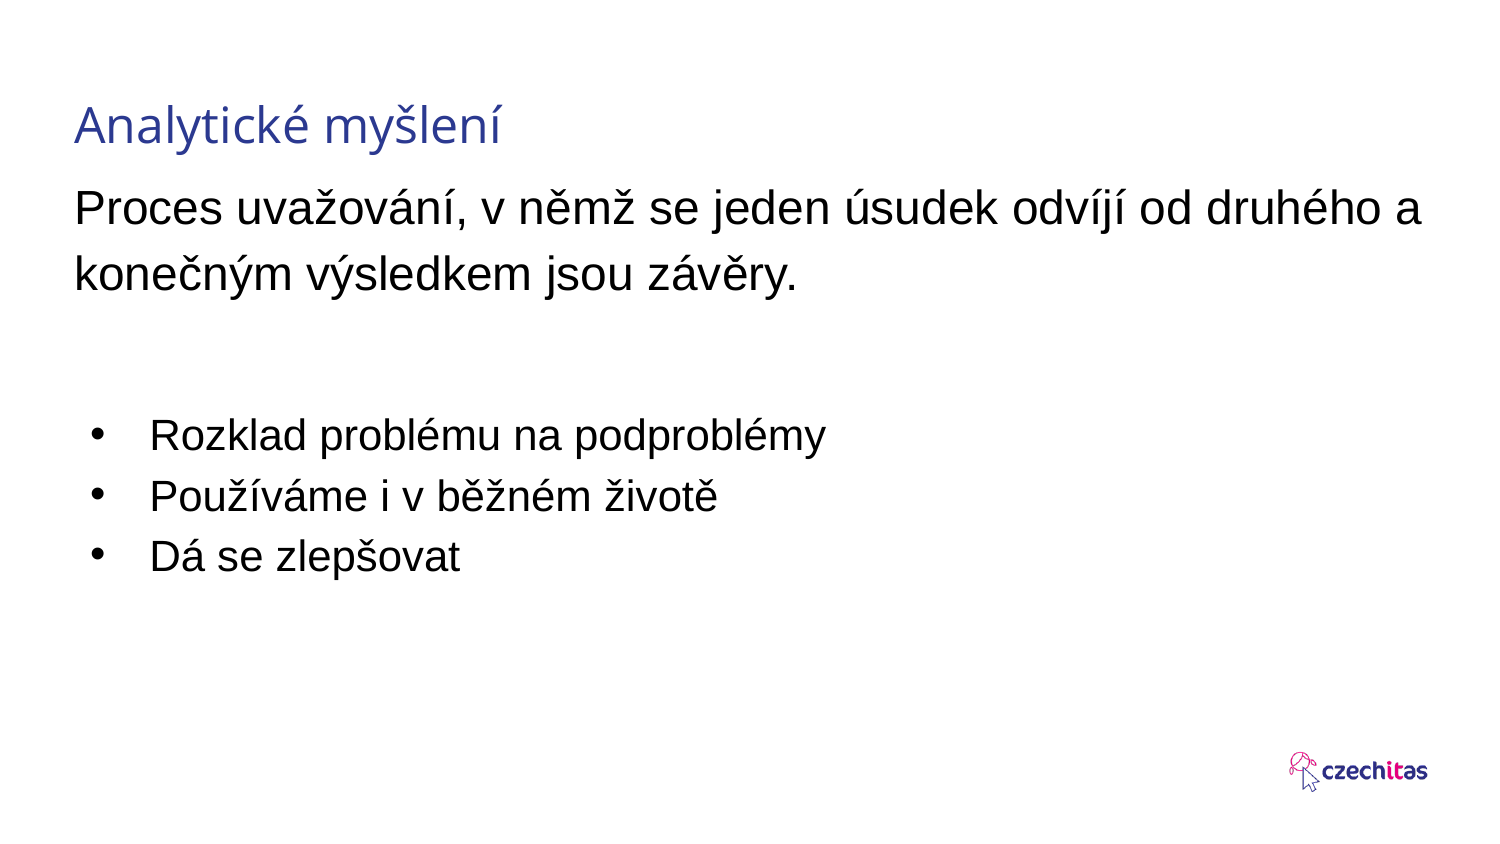

# Analytické myšlení

Proces uvažování, v němž se jeden úsudek odvíjí od druhého a konečným výsledkem jsou závěry.

Rozklad problému na podproblémy
Používáme i v běžném životě
Dá se zlepšovat